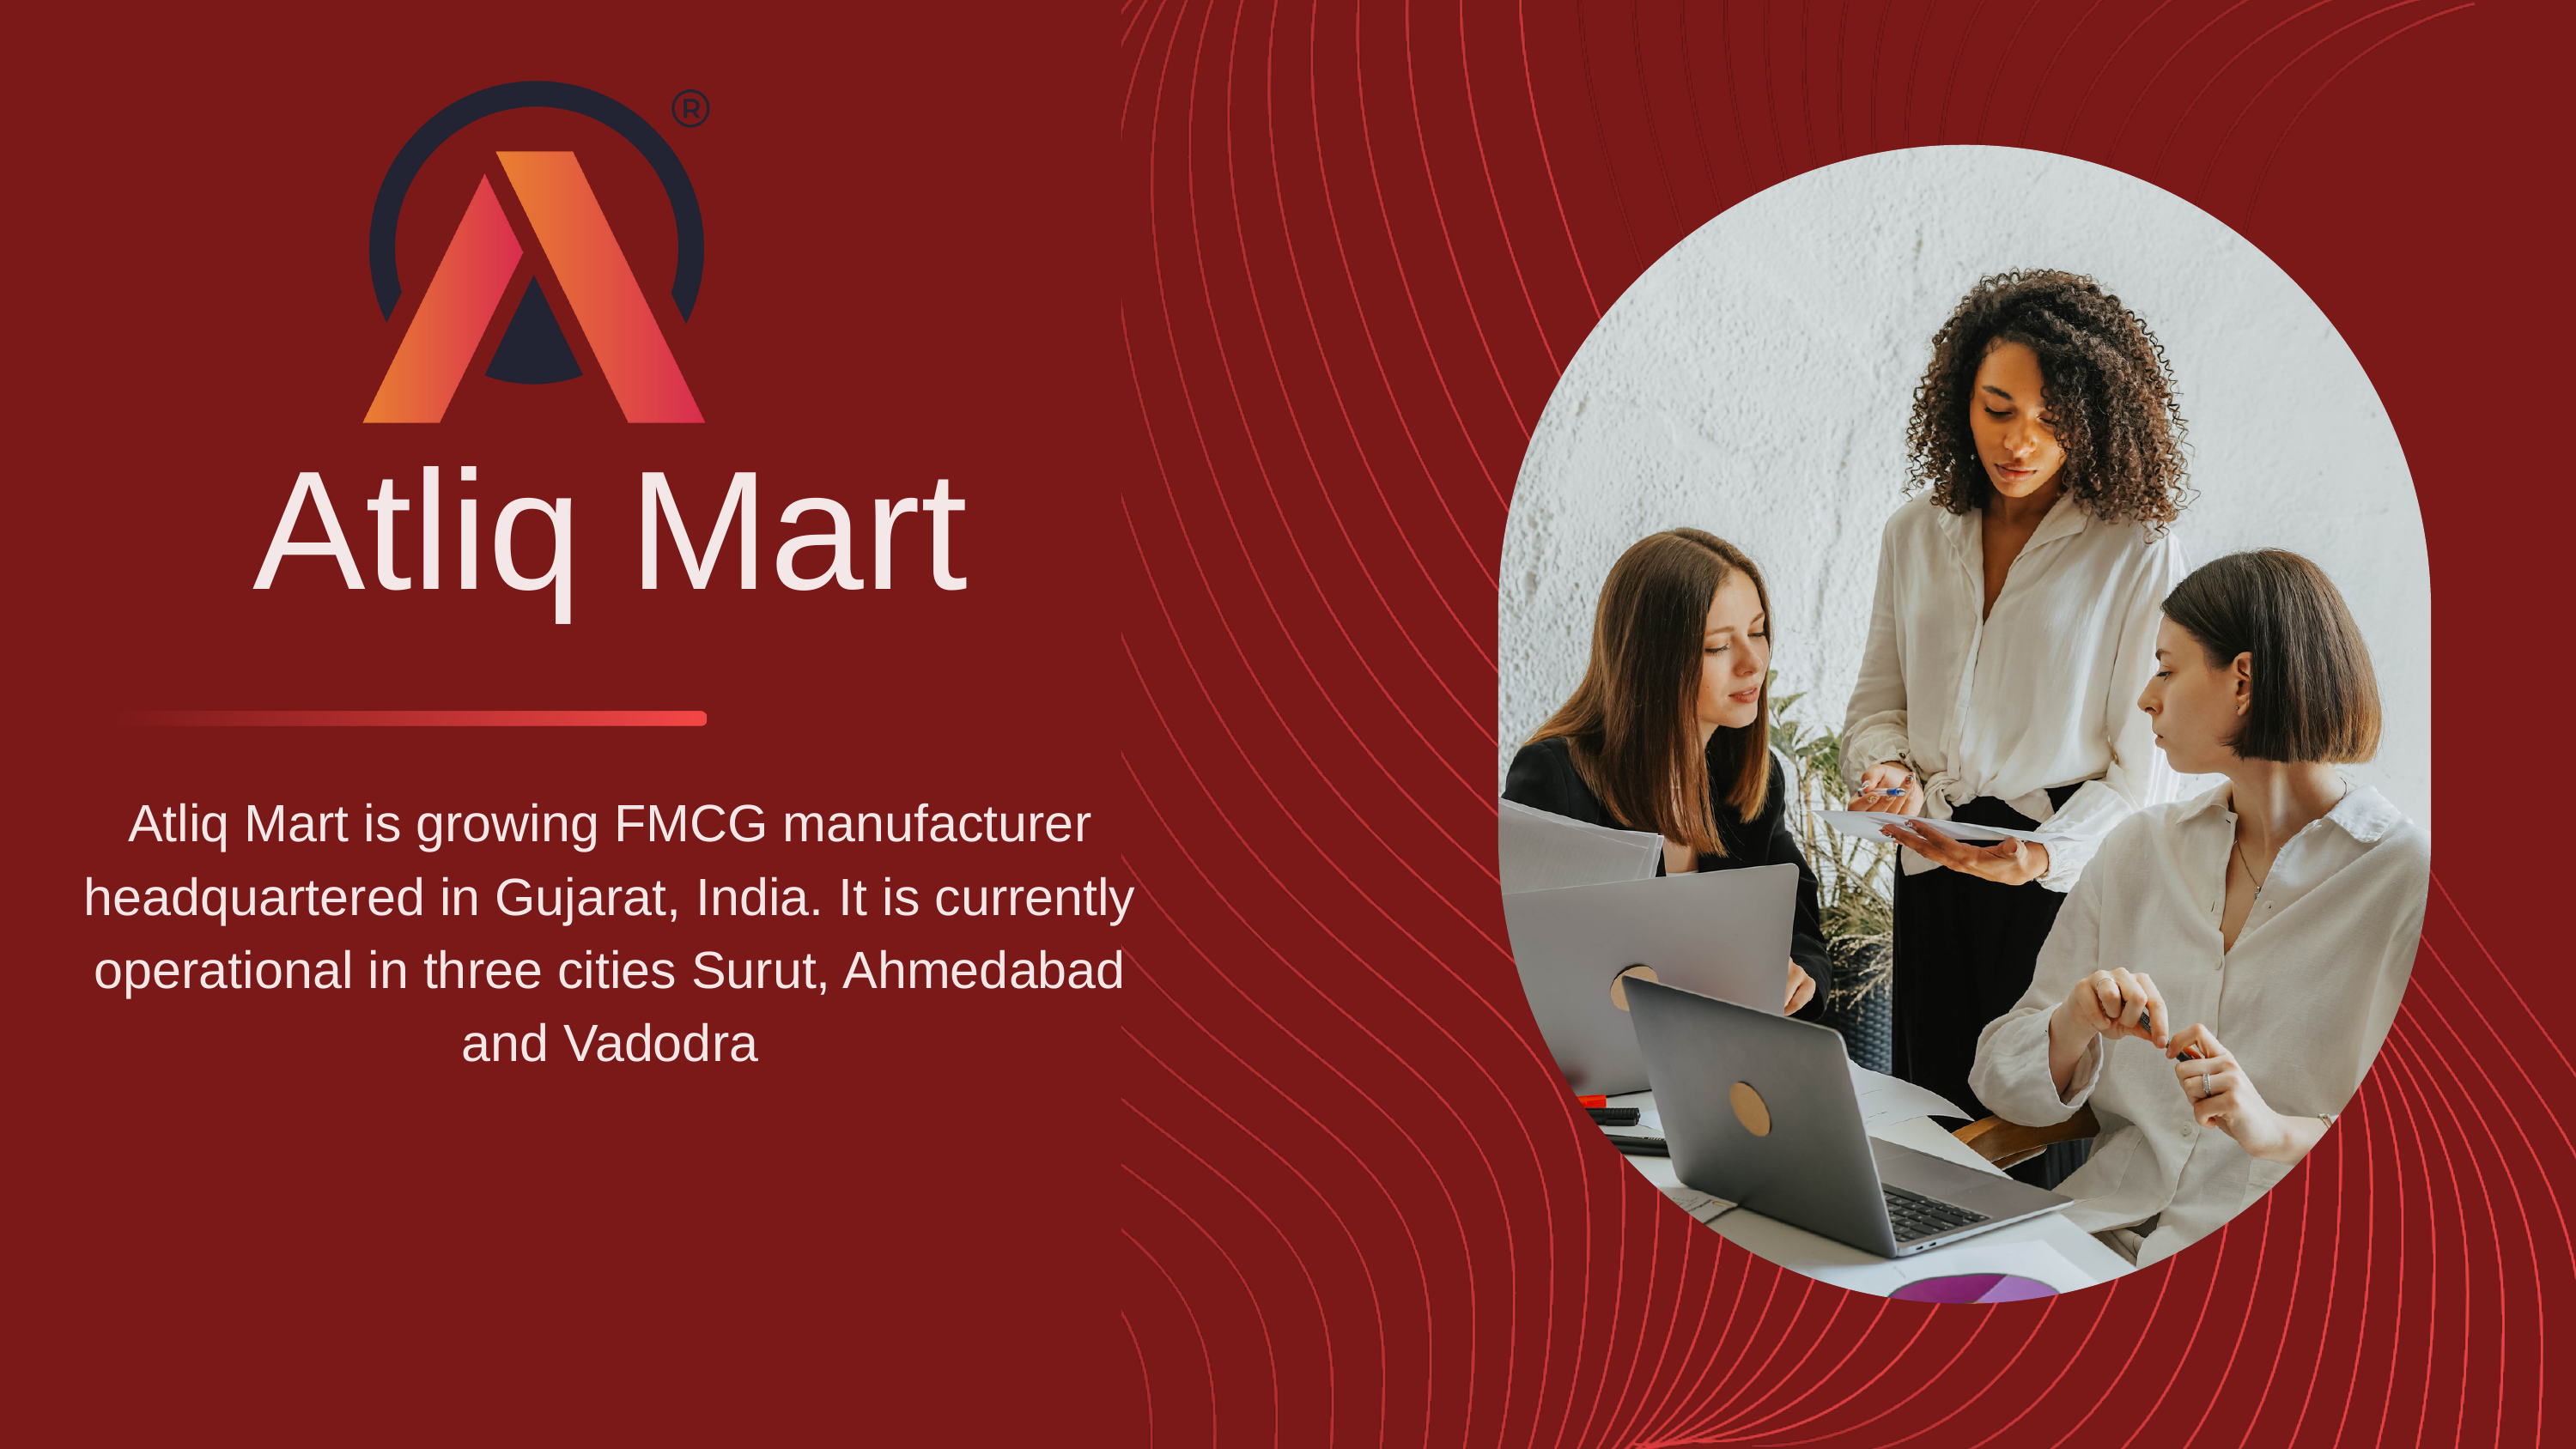

Atliq Mart

Atliq Mart is growing FMCG manufacturer headquartered in Gujarat, India. It is currently operational in three cities Surut, Ahmedabad and Vadodra